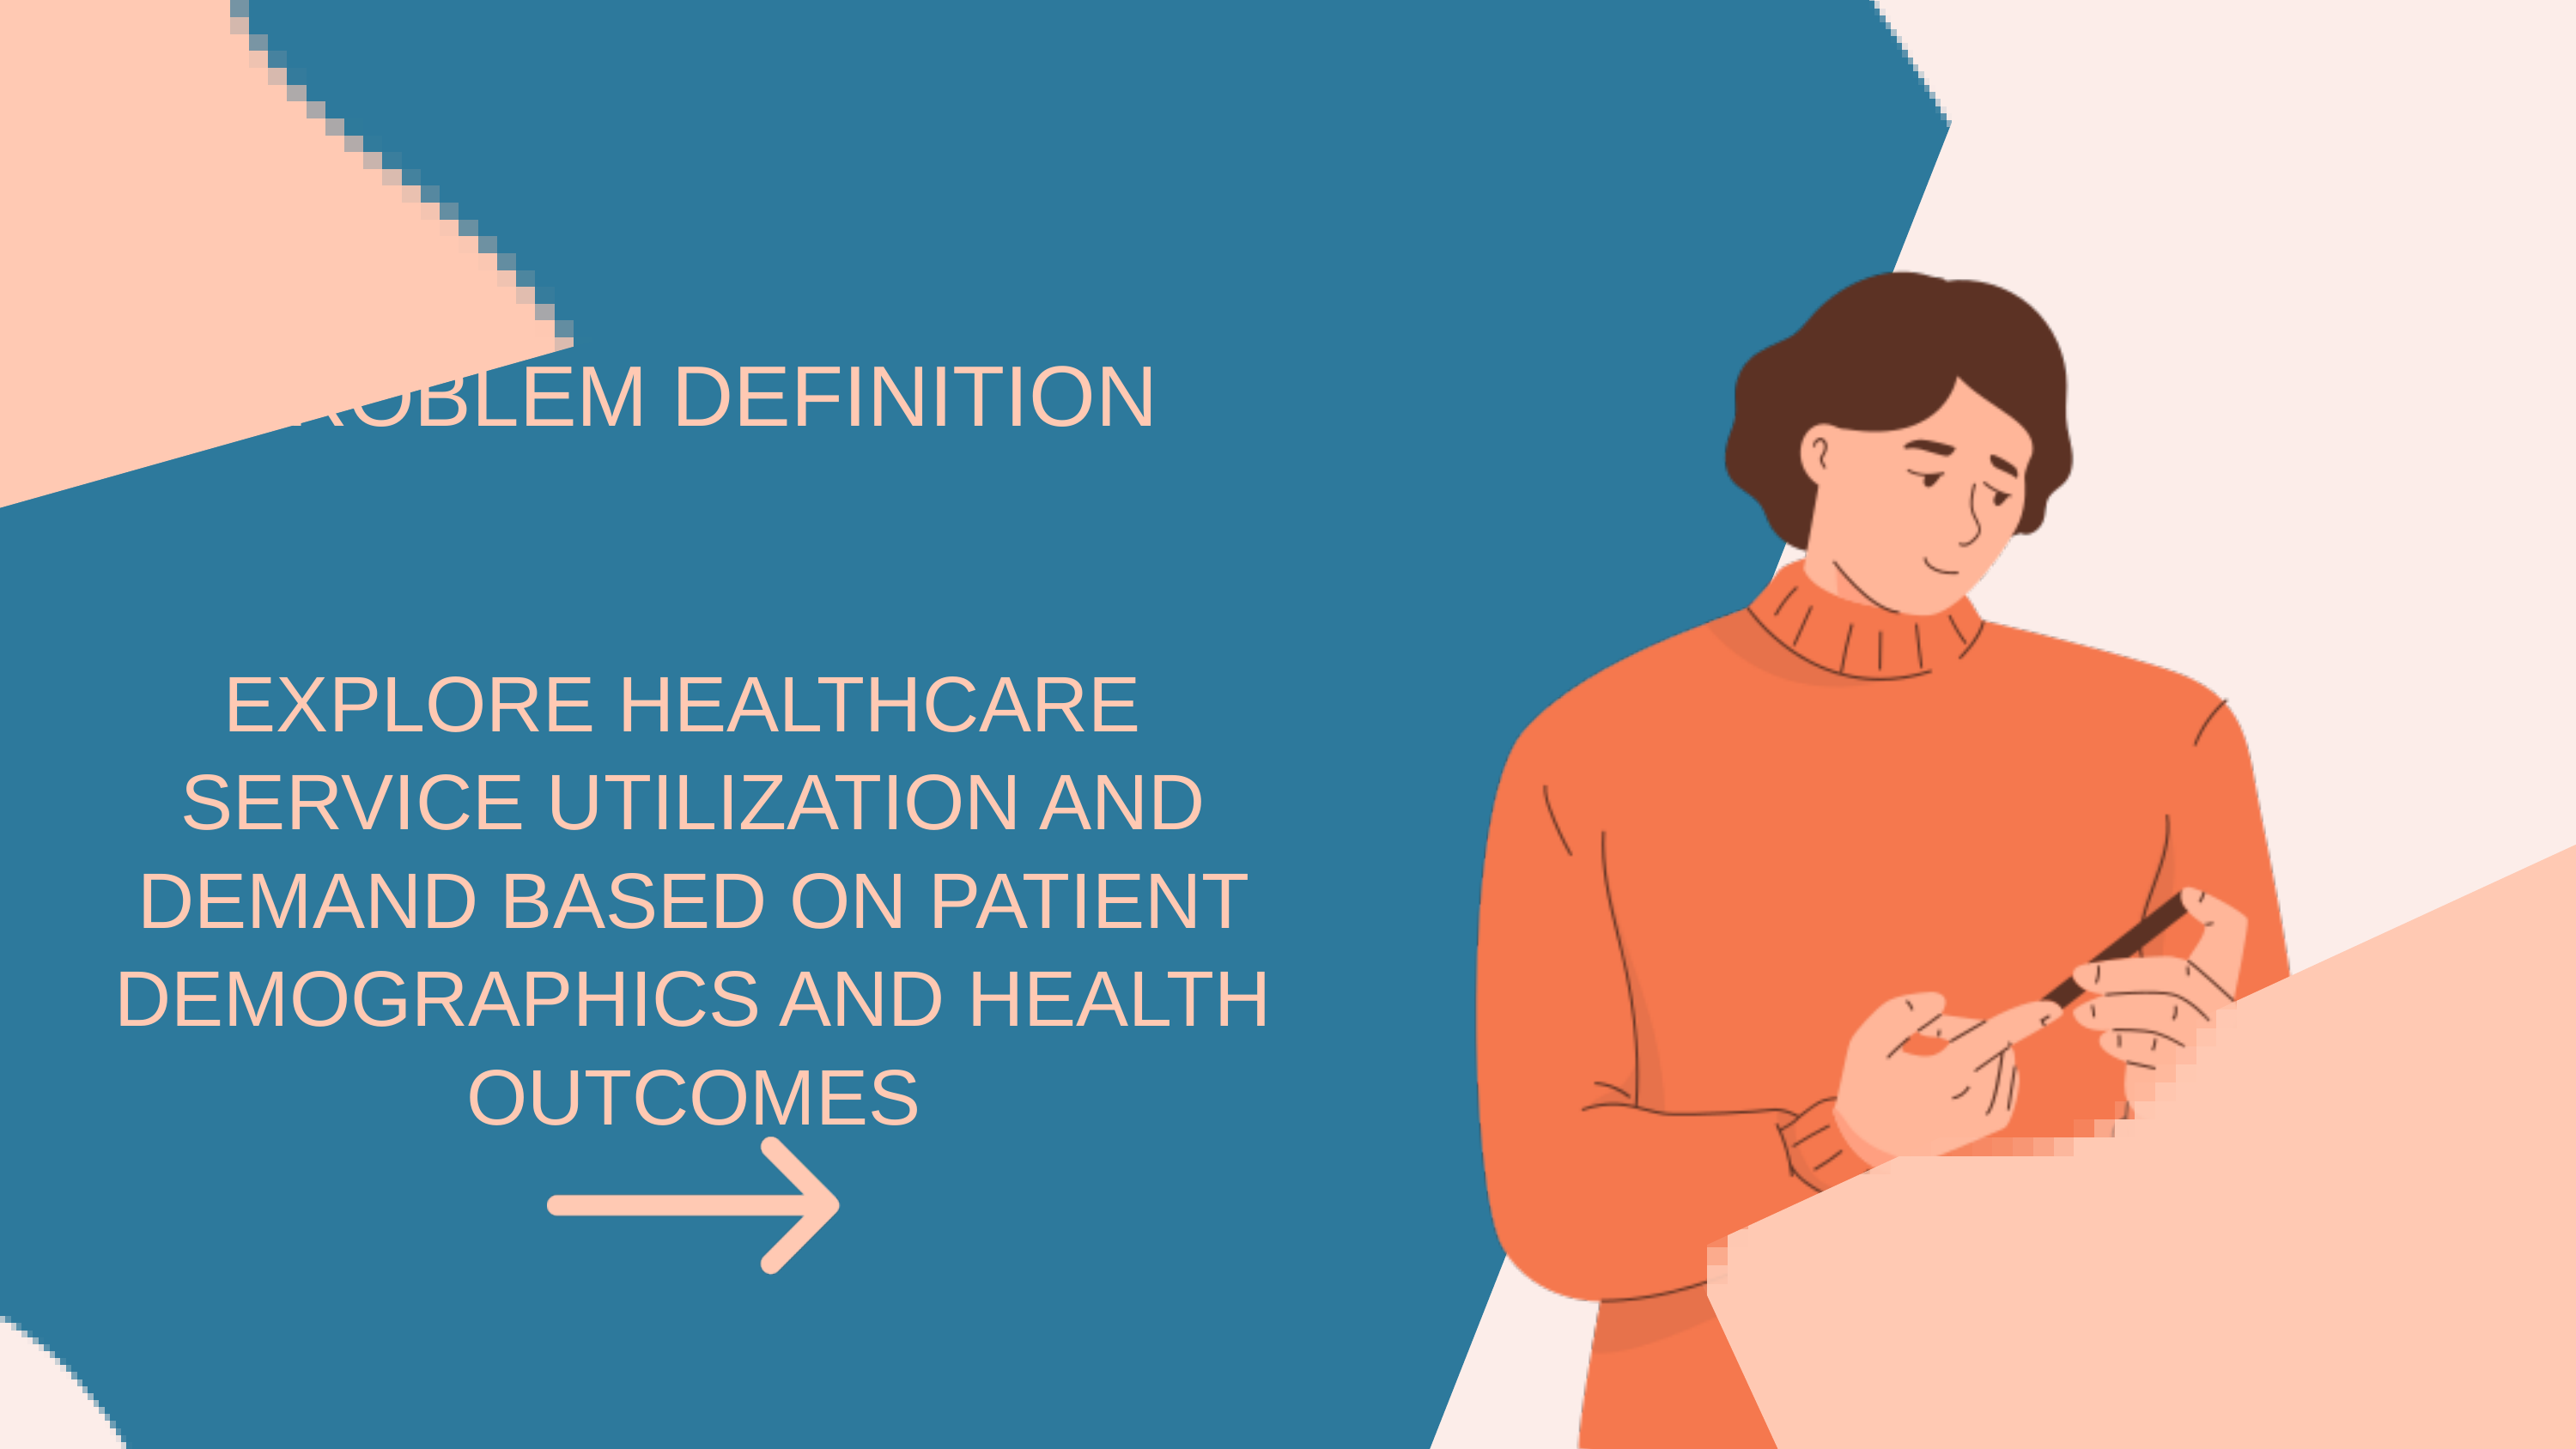

PROBLEM DEFINITION

EXPLORE HEALTHCARE
SERVICE UTILIZATION AND DEMAND BASED ON PATIENT DEMOGRAPHICS AND HEALTH OUTCOMES